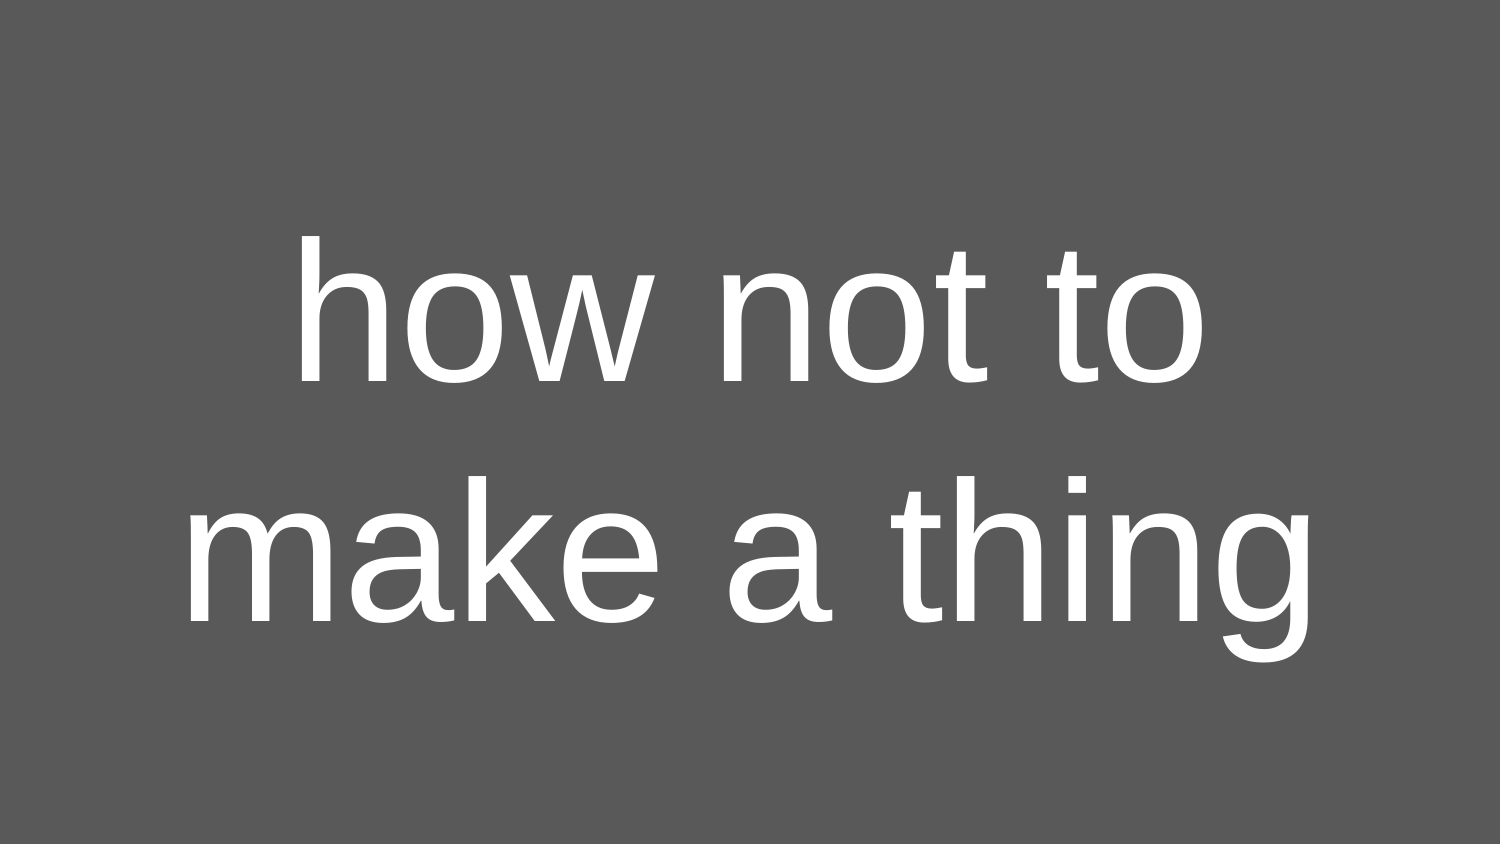

# how not to make a thing